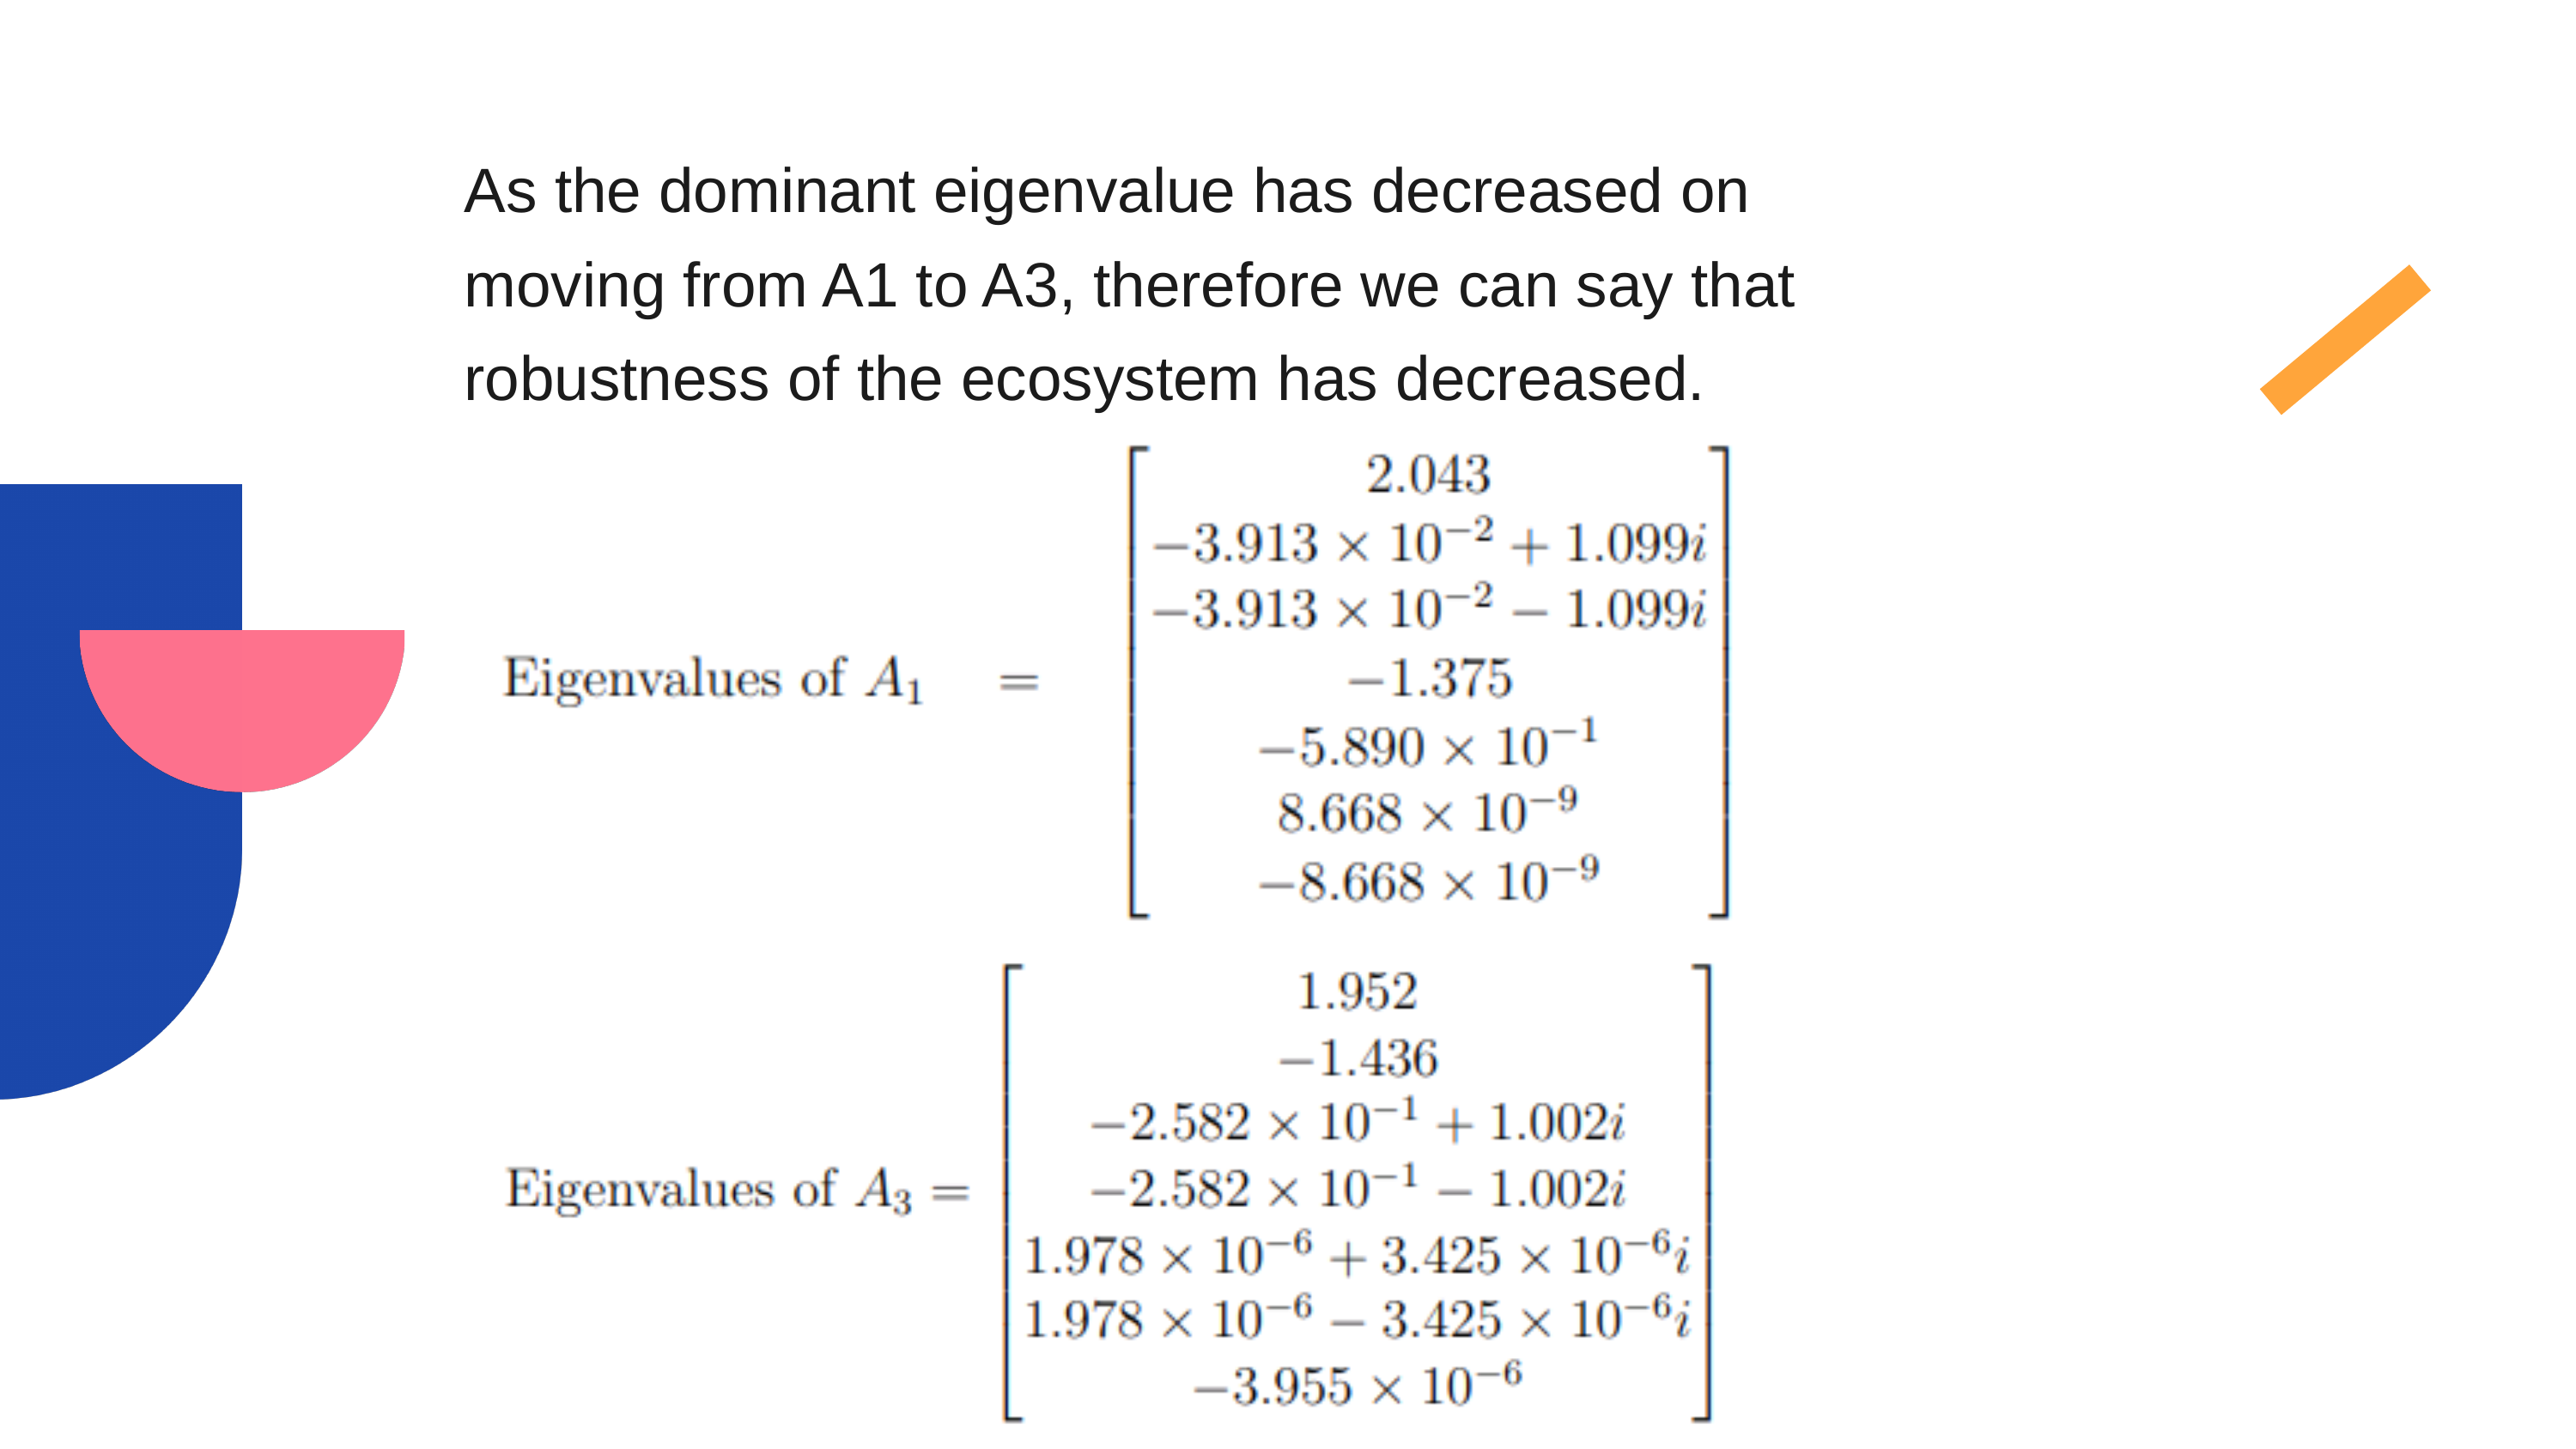

As the dominant eigenvalue has decreased on moving from A1 to A3, therefore we can say that robustness of the ecosystem has decreased.